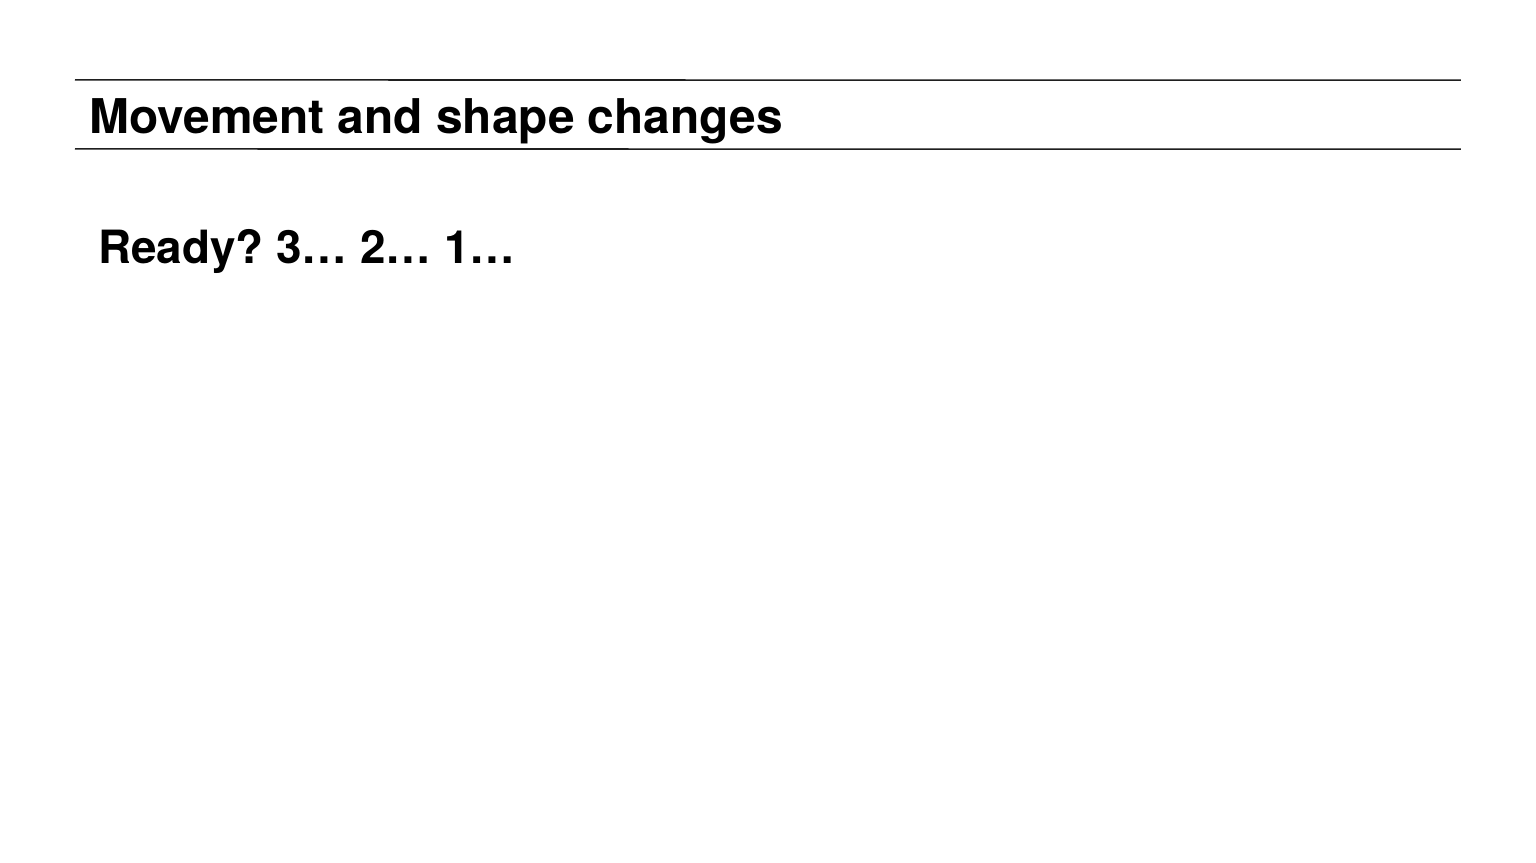

Movement and shape changes
The next slide will be shown for only a few moments
Ready? 3… 2… 1…

Ready?  3…2…1…